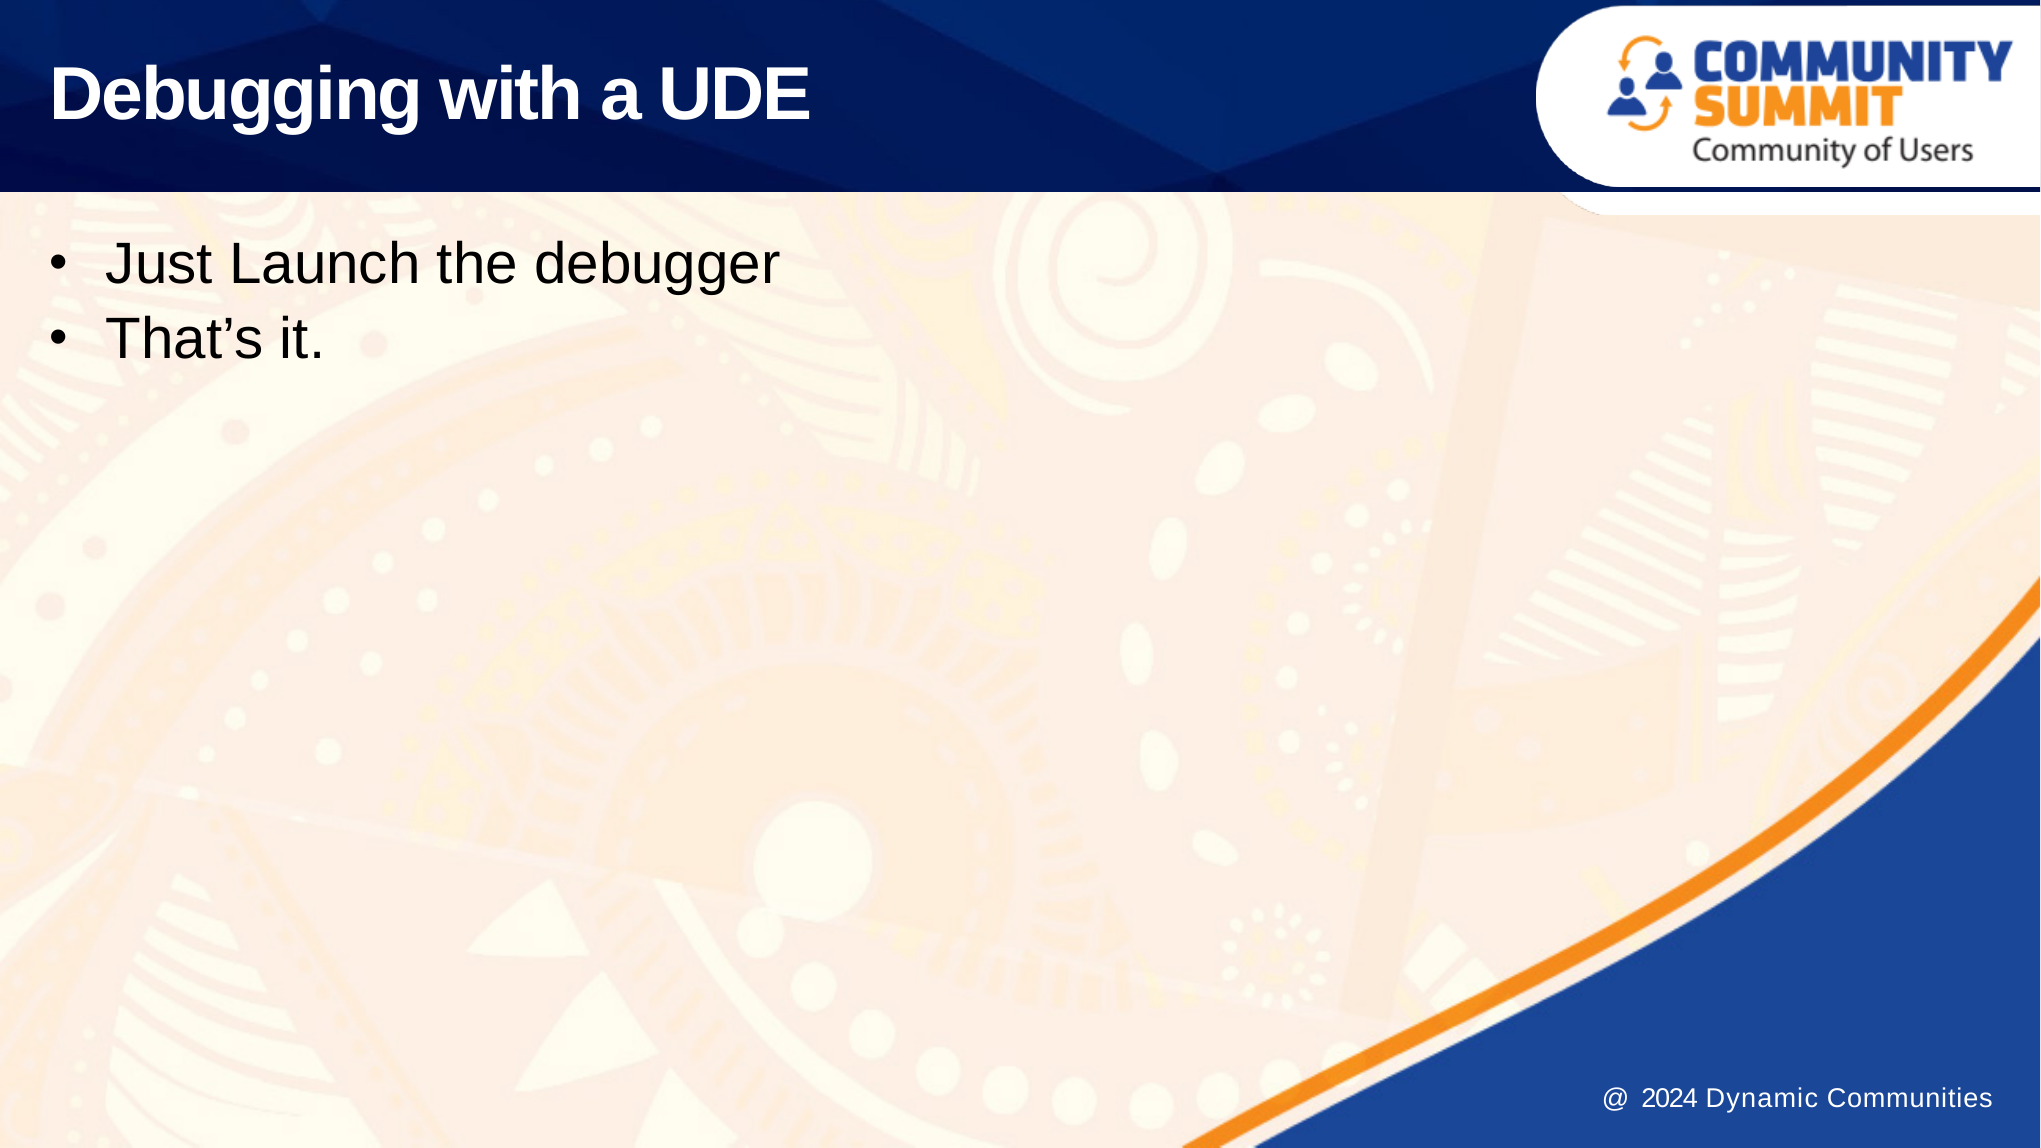

# Debugging with a UDE
Just Launch the debugger
That’s it.